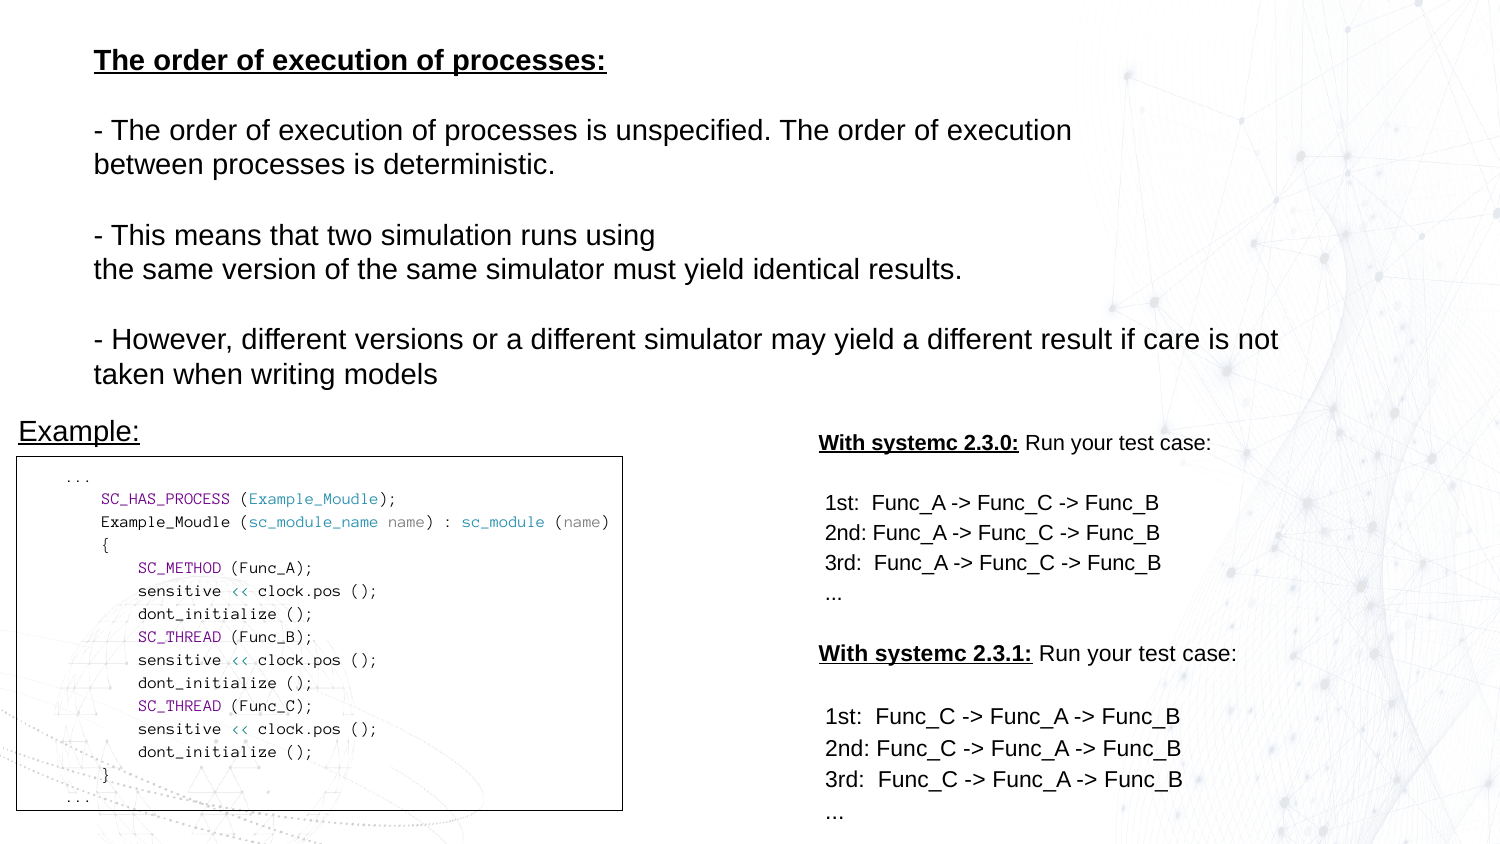

The order of execution of processes:

- The order of execution of processes is unspecified. The order of execution
between processes is deterministic.

- This means that two simulation runs using
the same version of the same simulator must yield identical results.

- However, different versions or a different simulator may yield a different result if care is not
taken when writing models
Example:
With systemc 2.3.0: Run your test case:

 1st:  Func_A -> Func_C -> Func_B
 2nd: Func_A -> Func_C -> Func_B
 3rd:  Func_A -> Func_C -> Func_B
 ...
With systemc 2.3.1: Run your test case:

 1st:  Func_C -> Func_A -> Func_B
 2nd: Func_C -> Func_A -> Func_B
 3rd:  Func_C -> Func_A -> Func_B
 ...
...
    SC_HAS_PROCESS (Example_Moudle);
    Example_Moudle (sc_module_name name) : sc_module (name)
    {
        SC_METHOD (Func_A);
        sensitive << clock.pos ();
        dont_initialize ();
        SC_THREAD (Func_B);
        sensitive << clock.pos ();
        dont_initialize ();
        SC_THREAD (Func_C);
        sensitive << clock.pos ();
        dont_initialize ();
    }
...